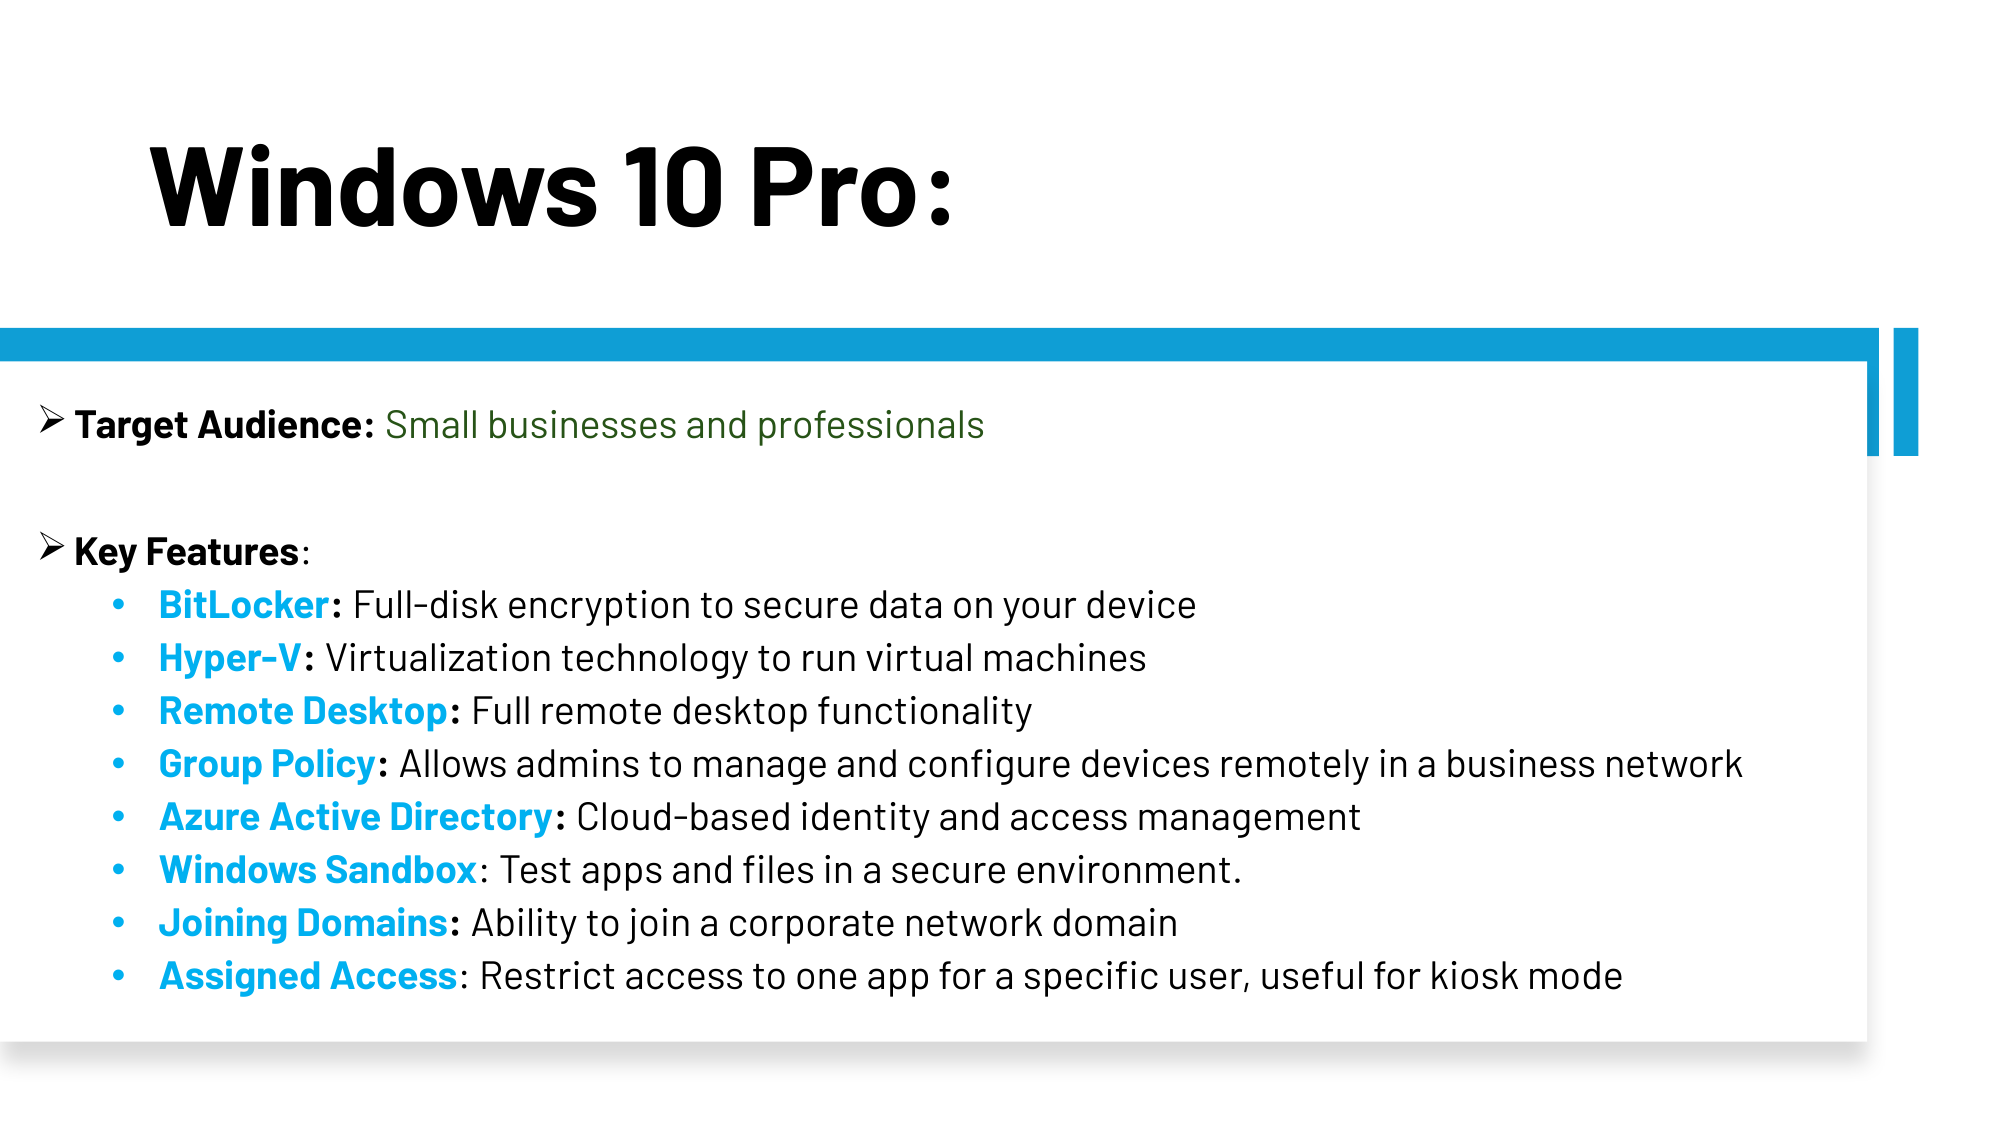

# Windows 10 Pro:

Target Audience: Small businesses and professionals

Key Features:
BitLocker: Full-disk encryption to secure data on your device
Hyper-V: Virtualization technology to run virtual machines
Remote Desktop: Full remote desktop functionality
Group Policy: Allows admins to manage and configure devices remotely in a business network
Azure Active Directory: Cloud-based identity and access management
Windows Sandbox: Test apps and files in a secure environment.
Joining Domains: Ability to join a corporate network domain
Assigned Access: Restrict access to one app for a specific user, useful for kiosk mode